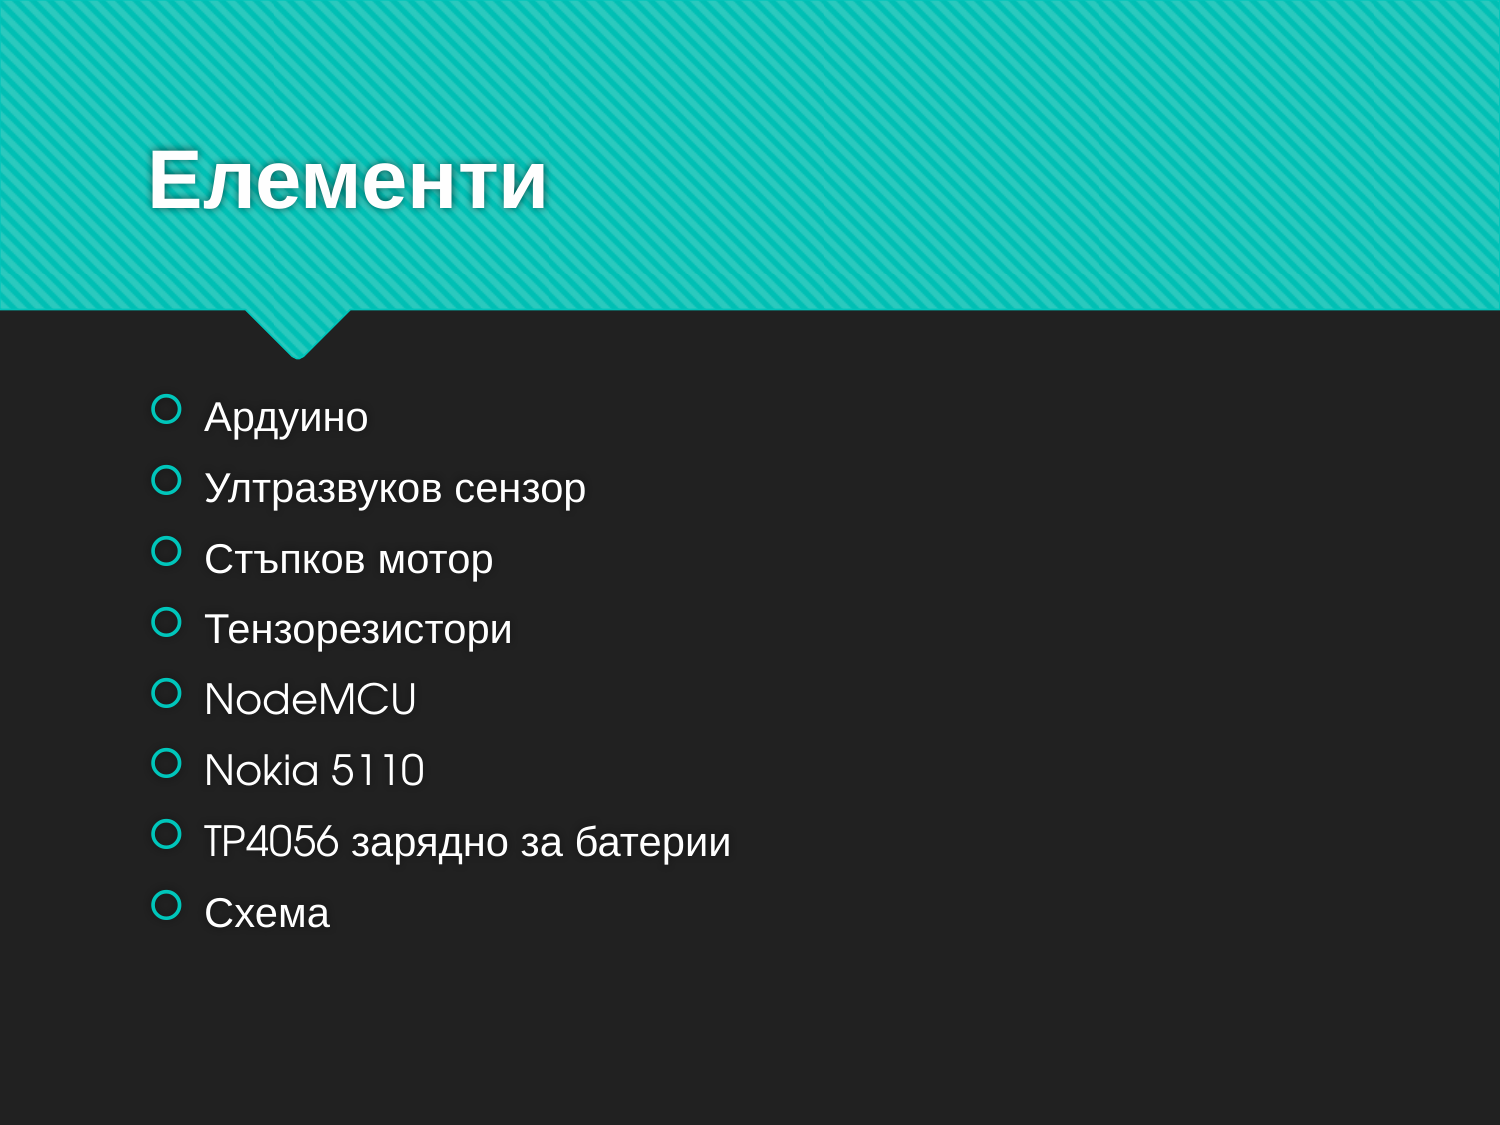

# Елементи
Ардуино
Ултразвуков сензор
Стъпков мотор
Тензорезистори
NodeMCU
Nokia 5110
TP4056 зарядно за батерии
Схема